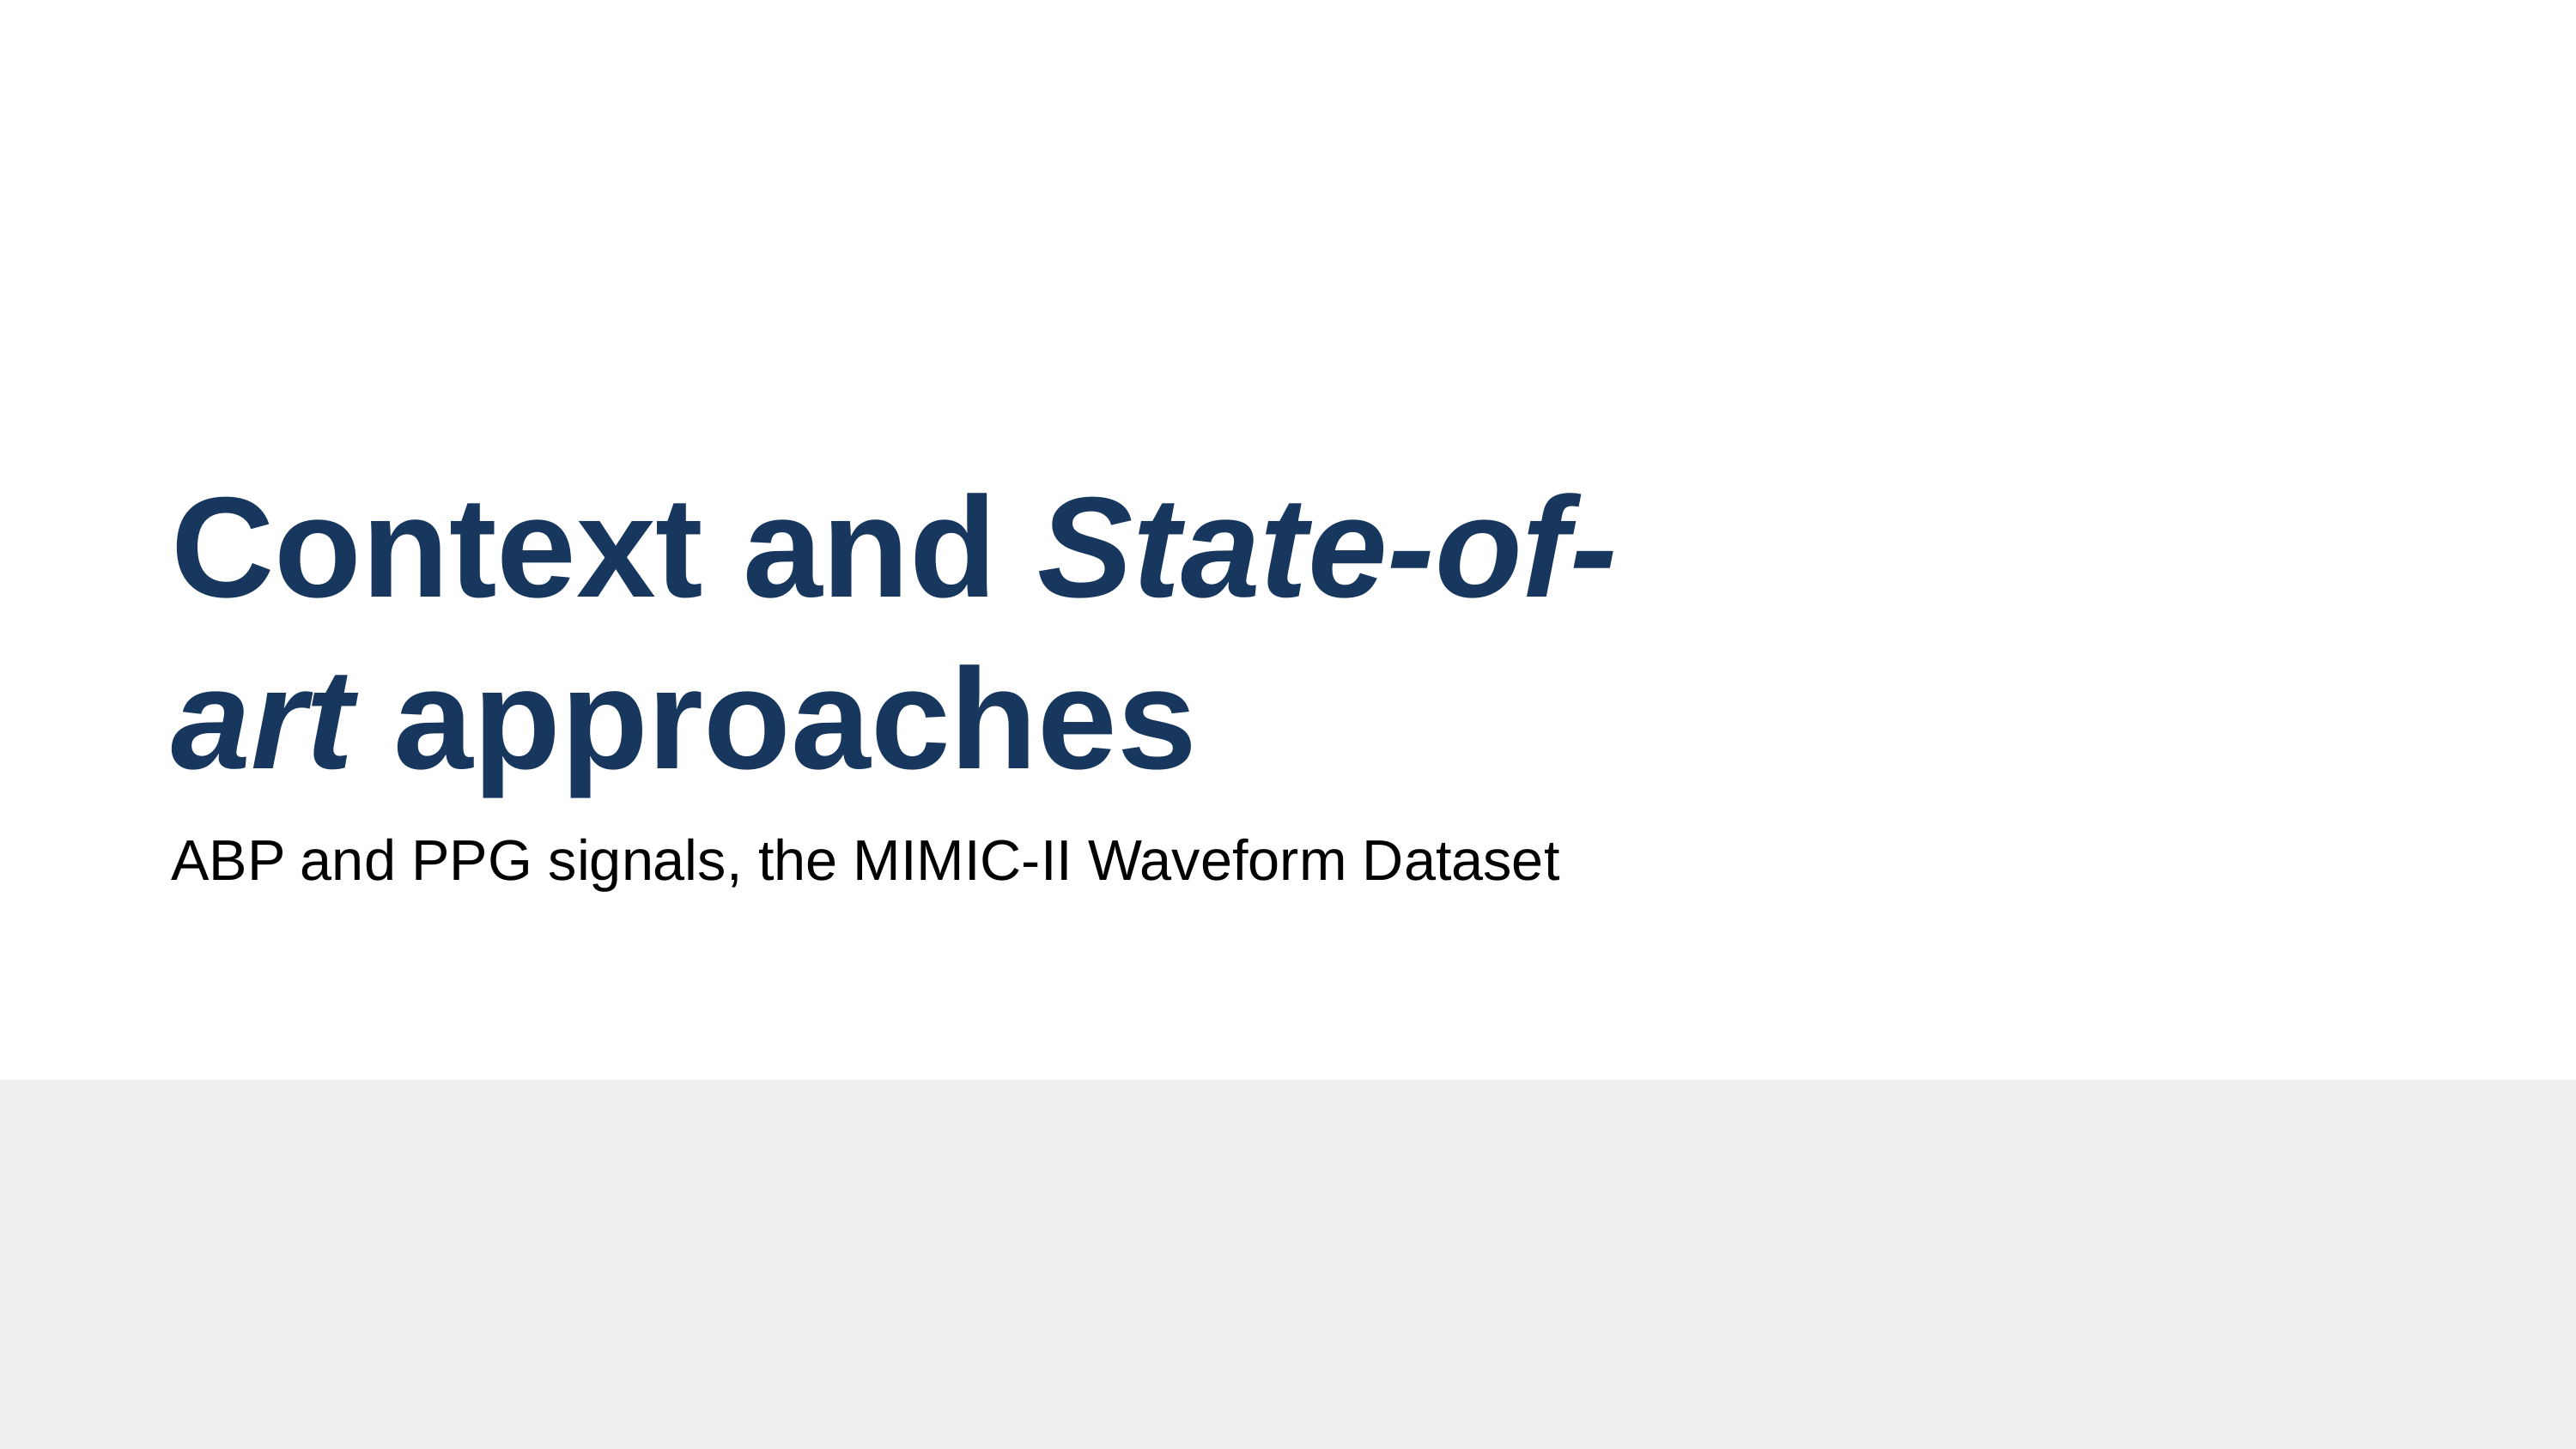

Context and State-of-art approaches
ABP and PPG signals, the MIMIC-II Waveform Dataset